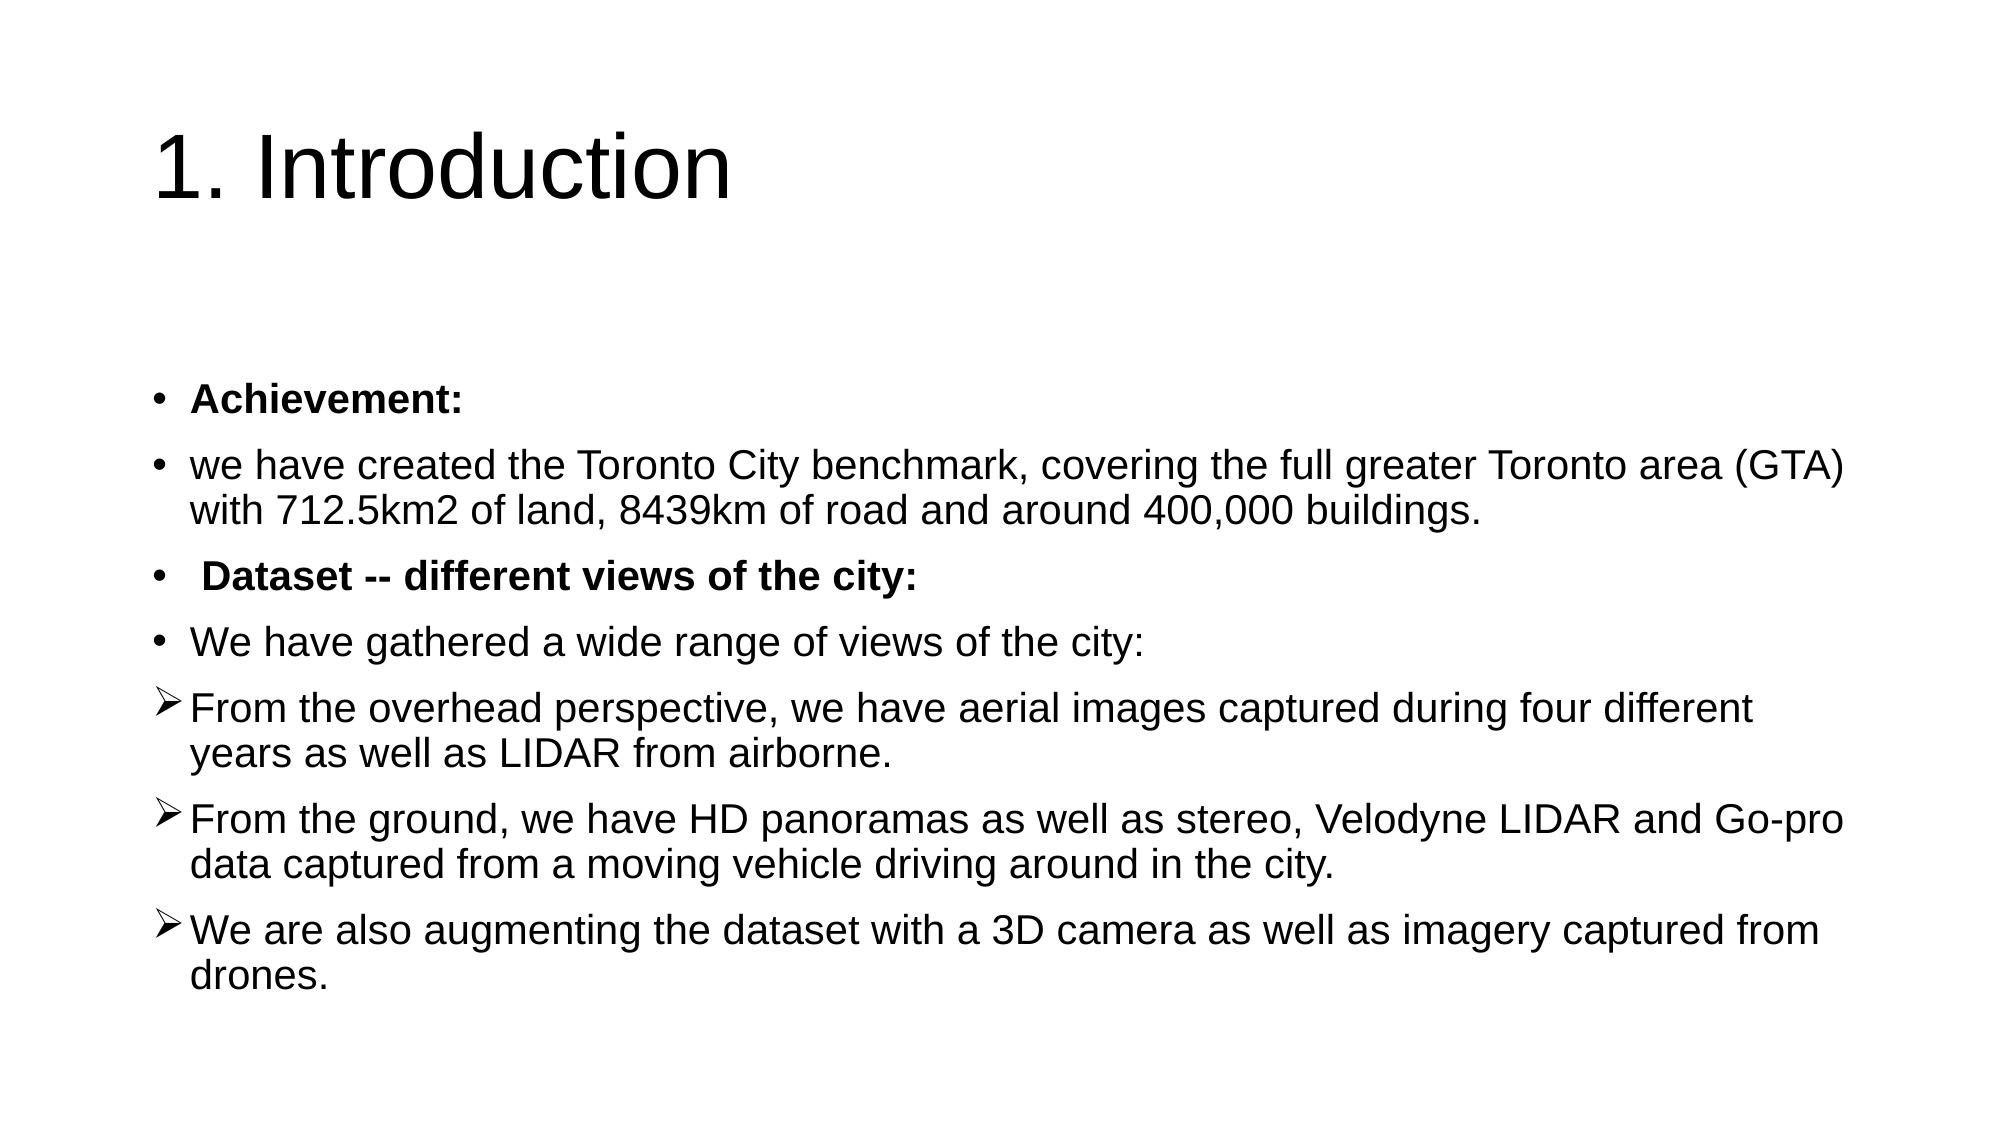

# 1. Introduction

Achievement:
we have created the Toronto City benchmark, covering the full greater Toronto area (GTA) with 712.5km2 of land, 8439km of road and around 400,000 buildings.
 Dataset -- different views of the city:
We have gathered a wide range of views of the city:
From the overhead perspective, we have aerial images captured during four different years as well as LIDAR from airborne.
From the ground, we have HD panoramas as well as stereo, Velodyne LIDAR and Go-pro data captured from a moving vehicle driving around in the city.
We are also augmenting the dataset with a 3D camera as well as imagery captured from drones.